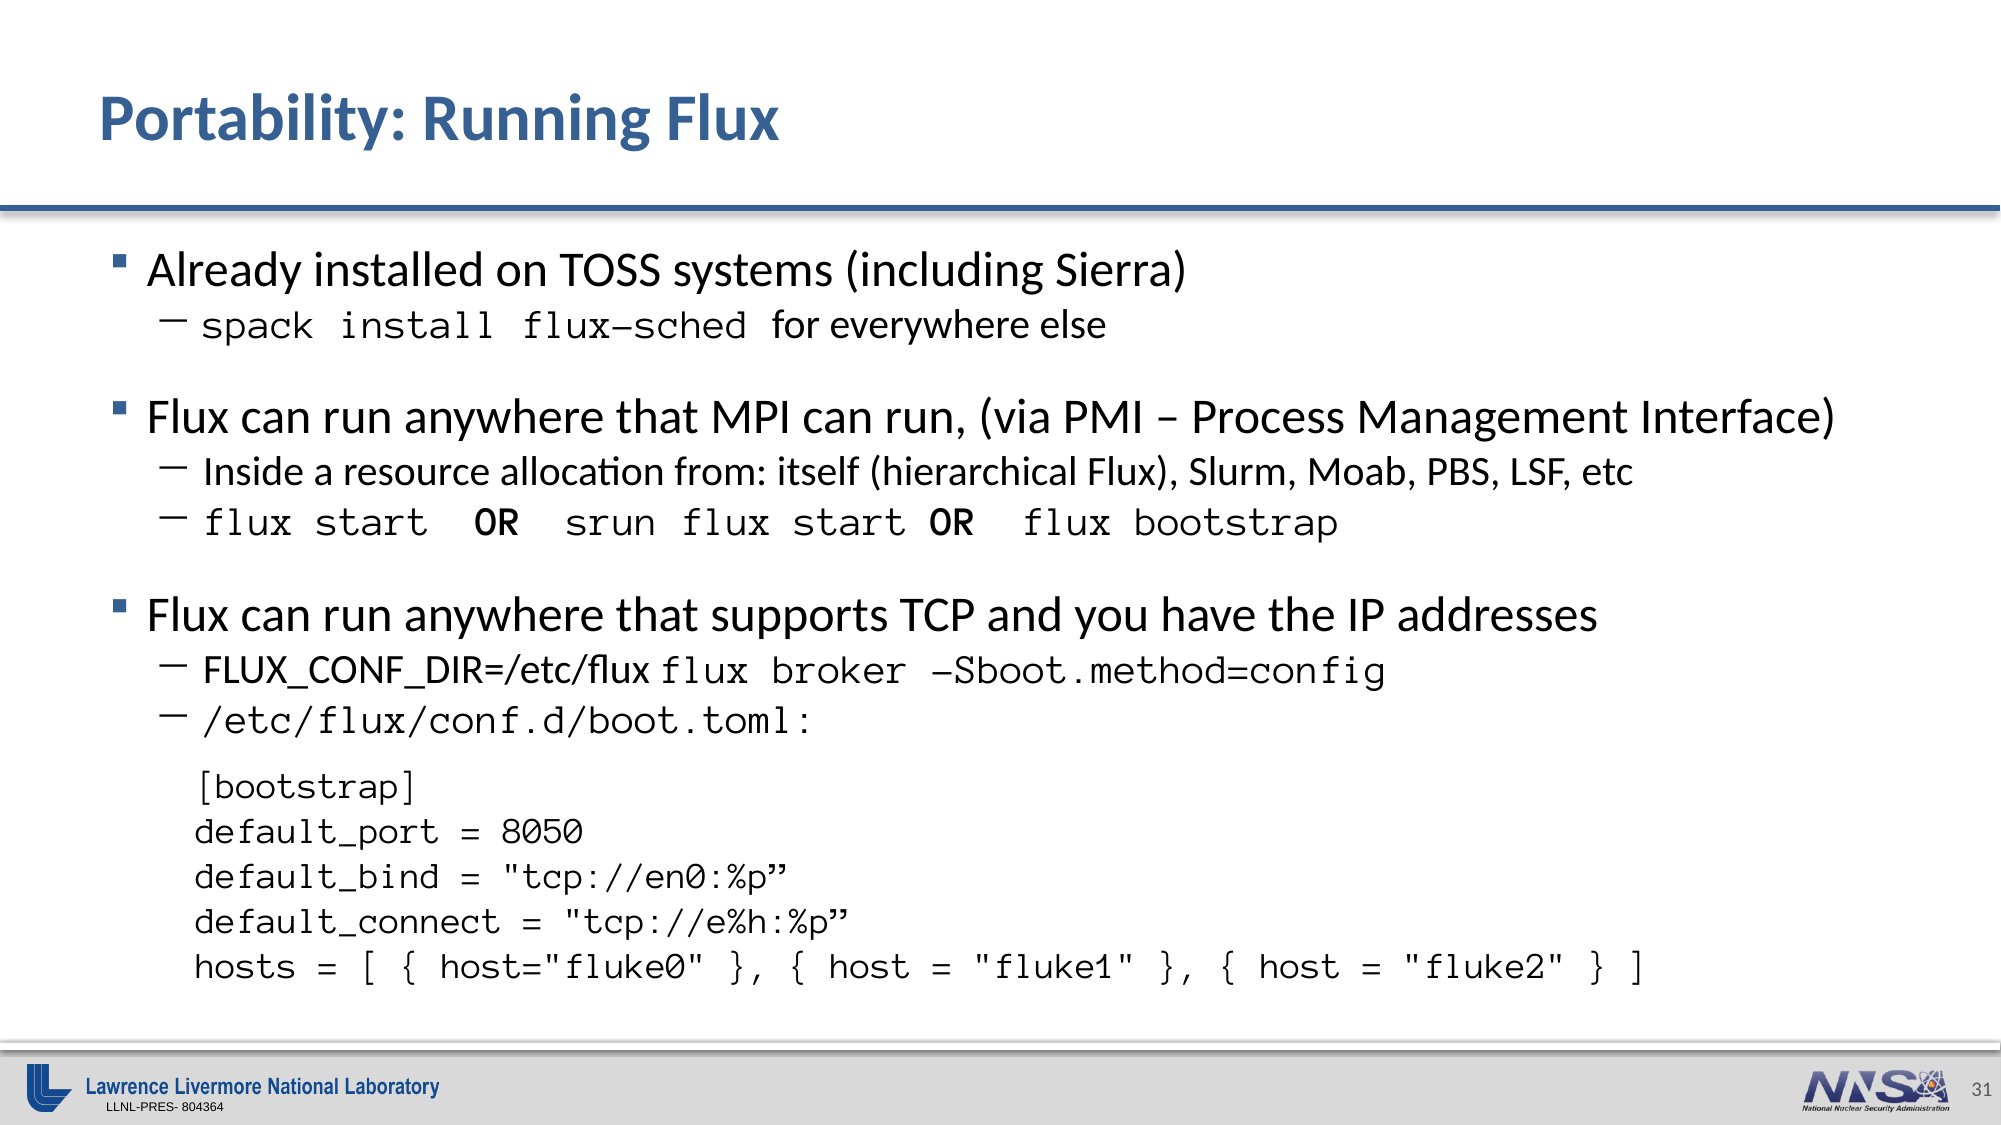

# Portability: Running Flux
Already installed on TOSS systems (including Sierra)
spack install flux-sched for everywhere else
Flux can run anywhere that MPI can run, (via PMI – Process Management Interface)
Inside a resource allocation from: itself (hierarchical Flux), Slurm, Moab, PBS, LSF, etc
flux start  OR  srun flux start OR  flux bootstrap
Flux can run anywhere that supports TCP and you have the IP addresses
FLUX_CONF_DIR=/etc/flux flux broker -Sboot.method=config
/etc/flux/conf.d/boot.toml:
[bootstrap]
default_port = 8050
default_bind = "tcp://en0:%p”
default_connect = "tcp://e%h:%p”
hosts = [ { host="fluke0" }, { host = "fluke1" }, { host = "fluke2" } ]